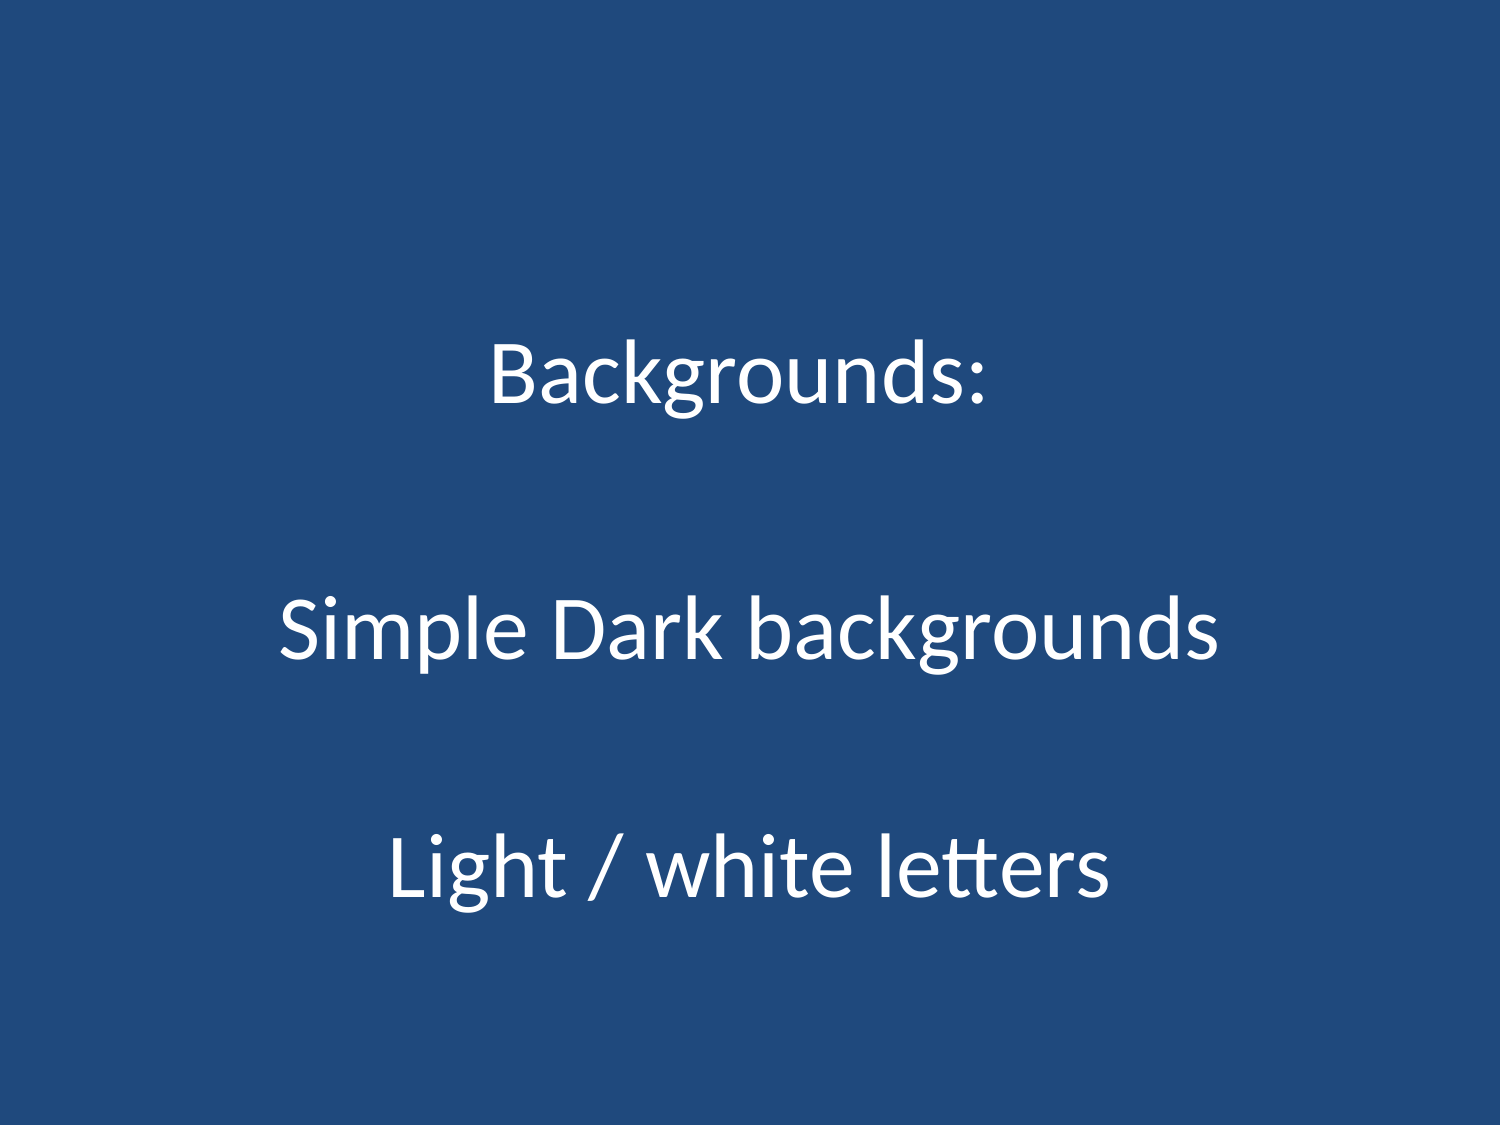

Backgrounds:

Simple Dark backgrounds
Light / white letters